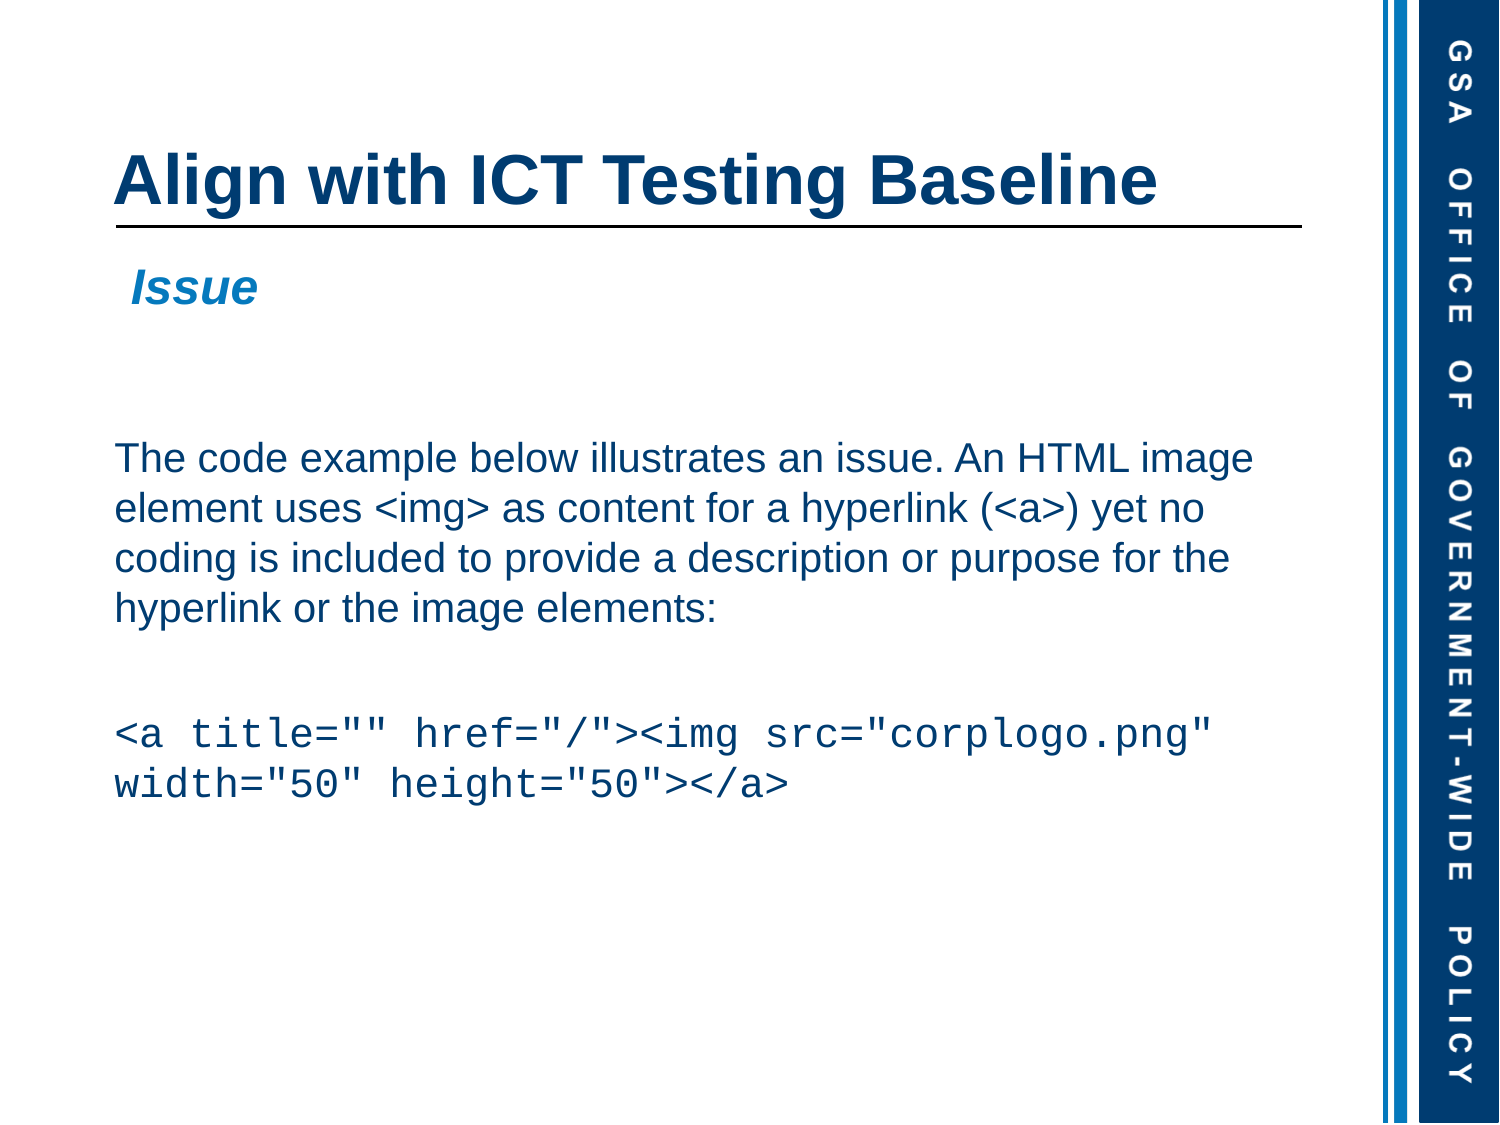

# Align with ICT Testing Baseline
Issue
The code example below illustrates an issue. An HTML image element uses <img> as content for a hyperlink (<a>) yet no coding is included to provide a description or purpose for the hyperlink or the image elements:

<a title="" href="/"><img src="corplogo.png" width="50" height="50"></a>